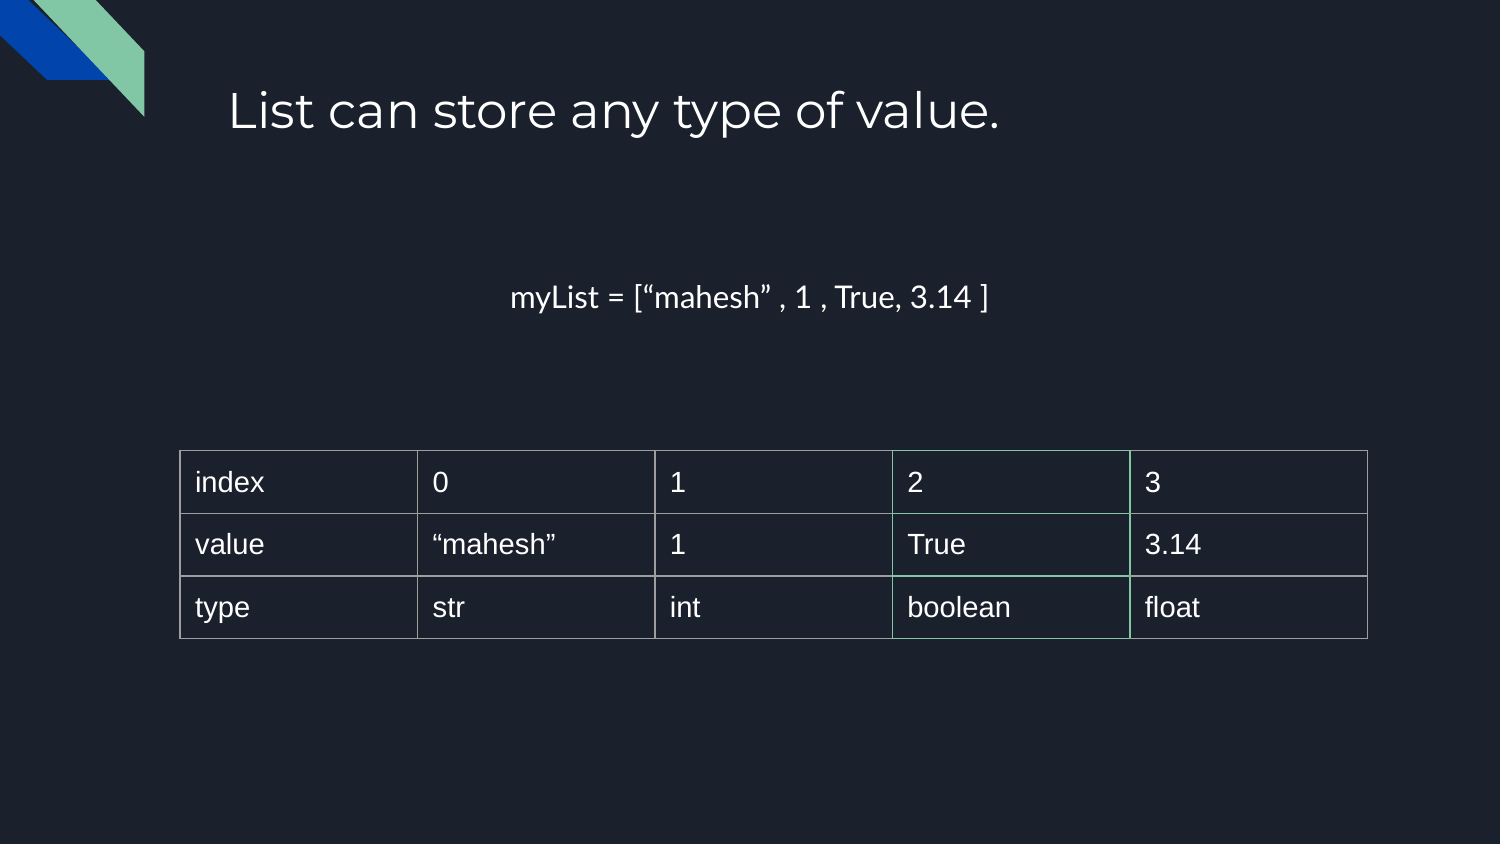

# List can store any type of value.
myList = [“mahesh” , 1 , True, 3.14 ]
| index | 0 | 1 | 2 | 3 |
| --- | --- | --- | --- | --- |
| value | “mahesh” | 1 | True | 3.14 |
| type | str | int | boolean | float |